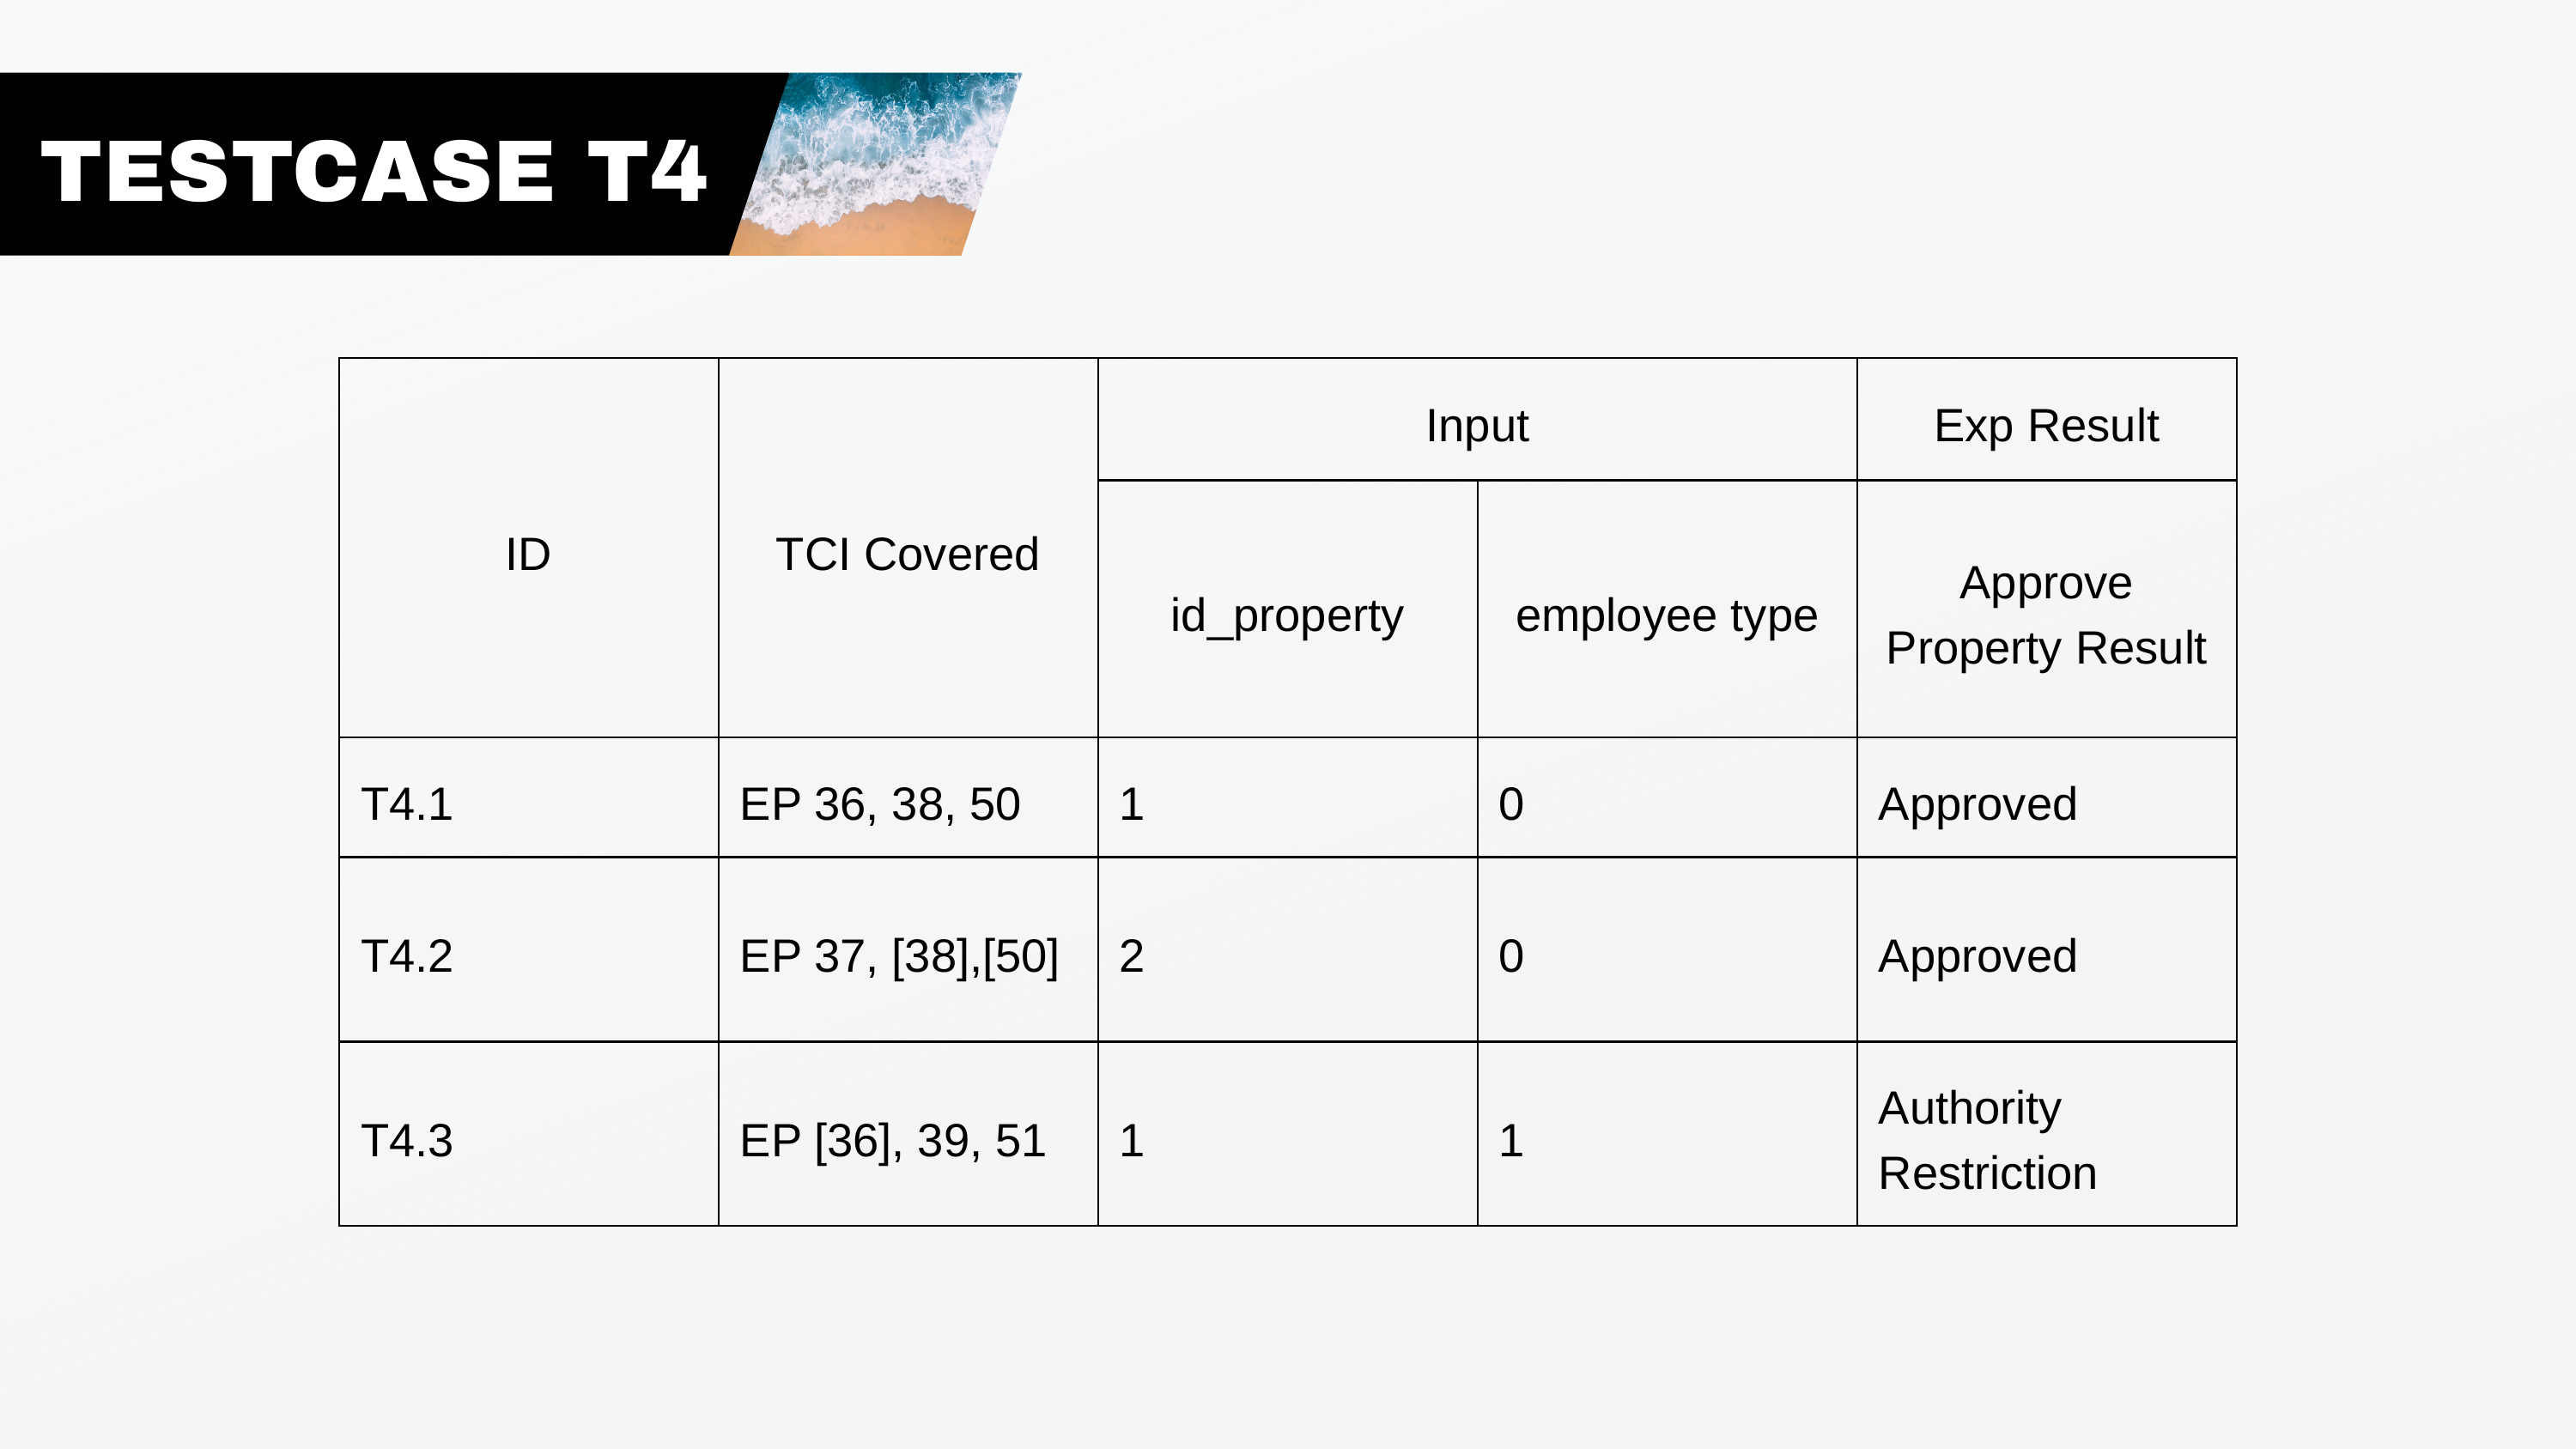

TESTCASE T4
| ID | TCI Covered | Input | Input | Exp Result |
| --- | --- | --- | --- | --- |
| ID | TCI Covered | id\_property | employee type | Approve Property Result |
| T4.1 | EP 36, 38, 50 | 1 | 0 | Approved |
| T4.2 | EP 37, [38],[50] | 2 | 0 | Approved |
| T4.3 | EP [36], 39, 51 | 1 | 1 | Authority Restriction |